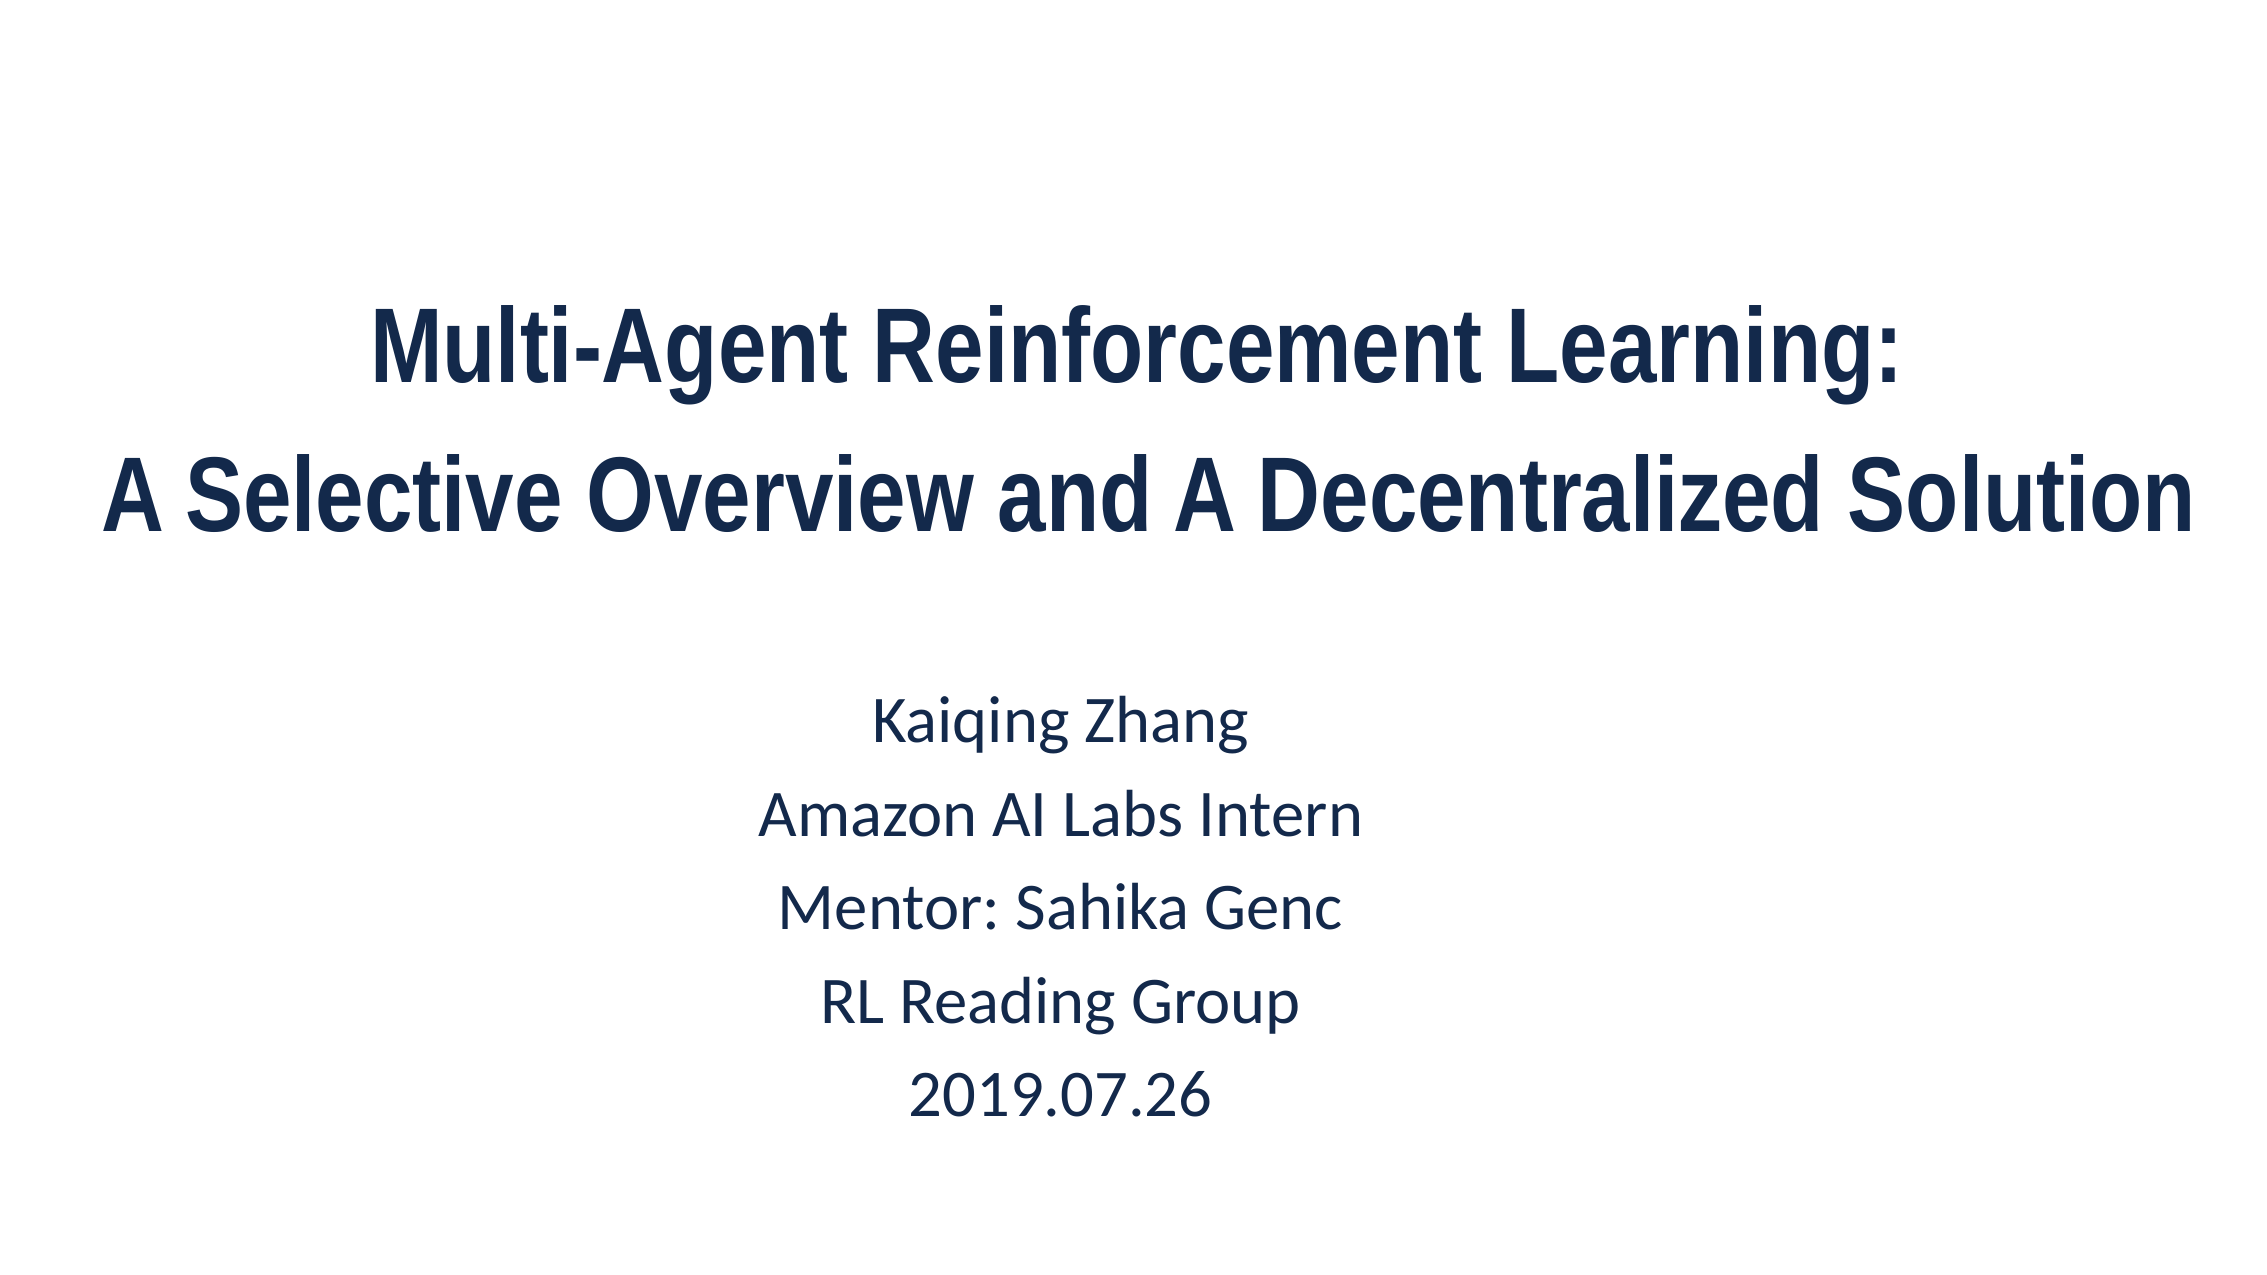

Multi-Agent Reinforcement Learning:
A Selective Overview and A Decentralized Solution
Kaiqing Zhang
Amazon AI Labs Intern
Mentor: Sahika Genc
RL Reading Group
2019.07.26